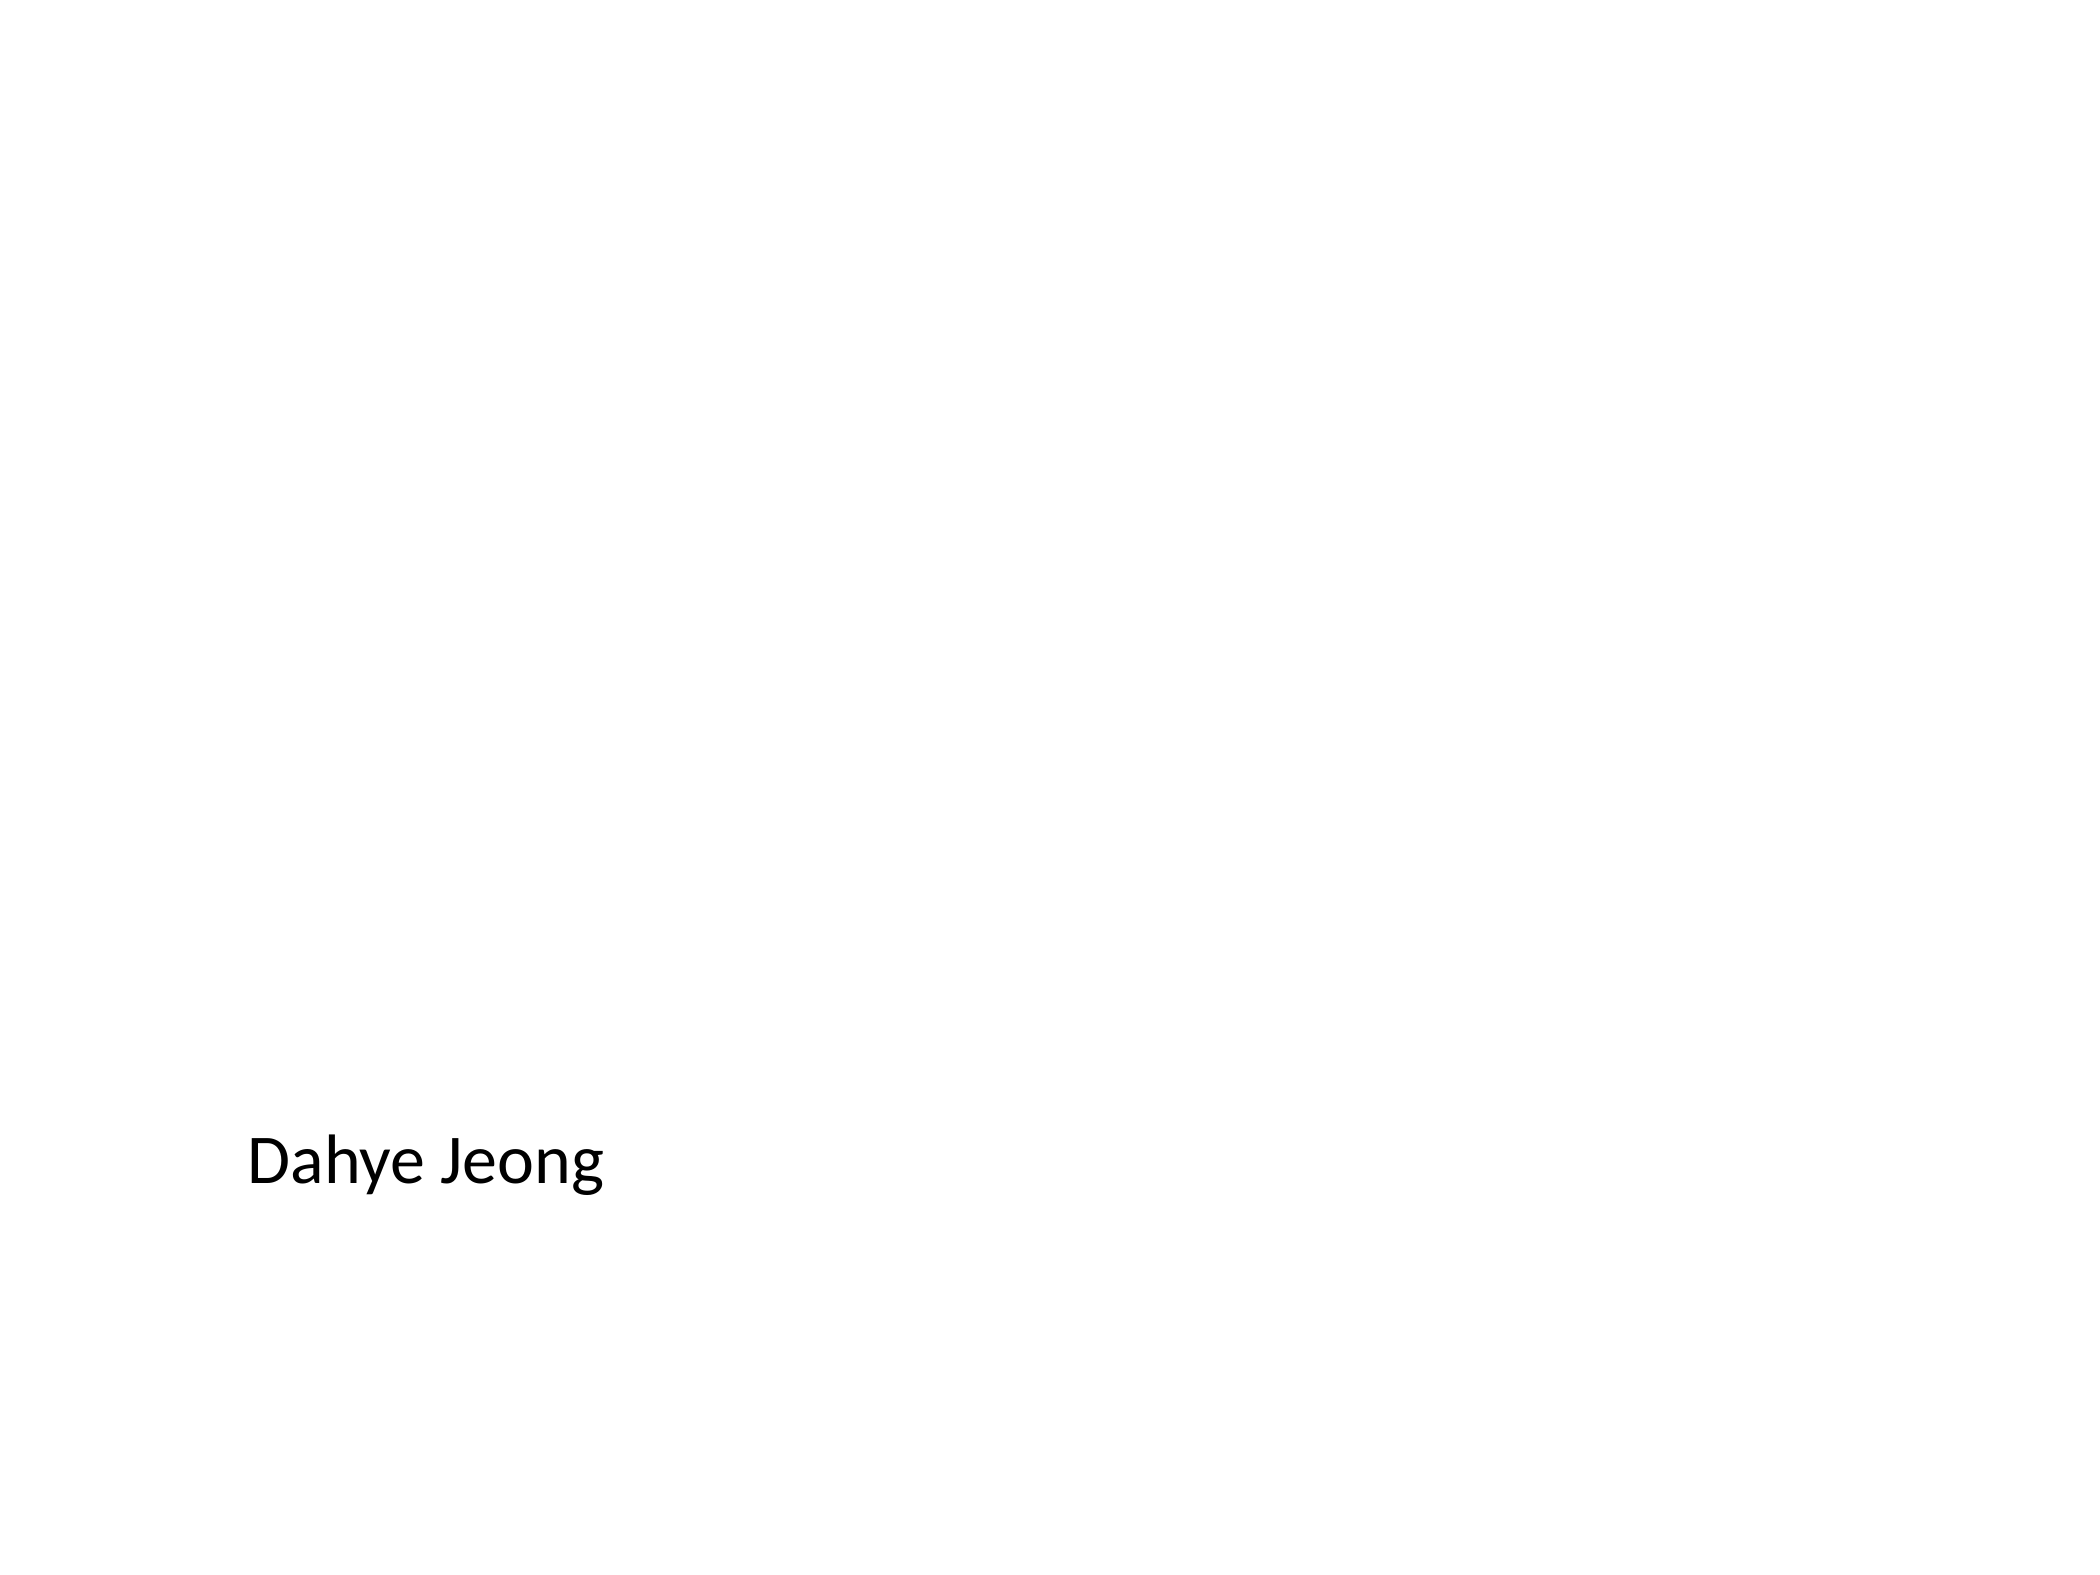

# Bridging Causal Inference and Machine Learning in Python: An Evaluation of Leading Libraries such as DoWhy, CausalML, EconML, CausalNex and Double Machine Learning
Dahye Jeong